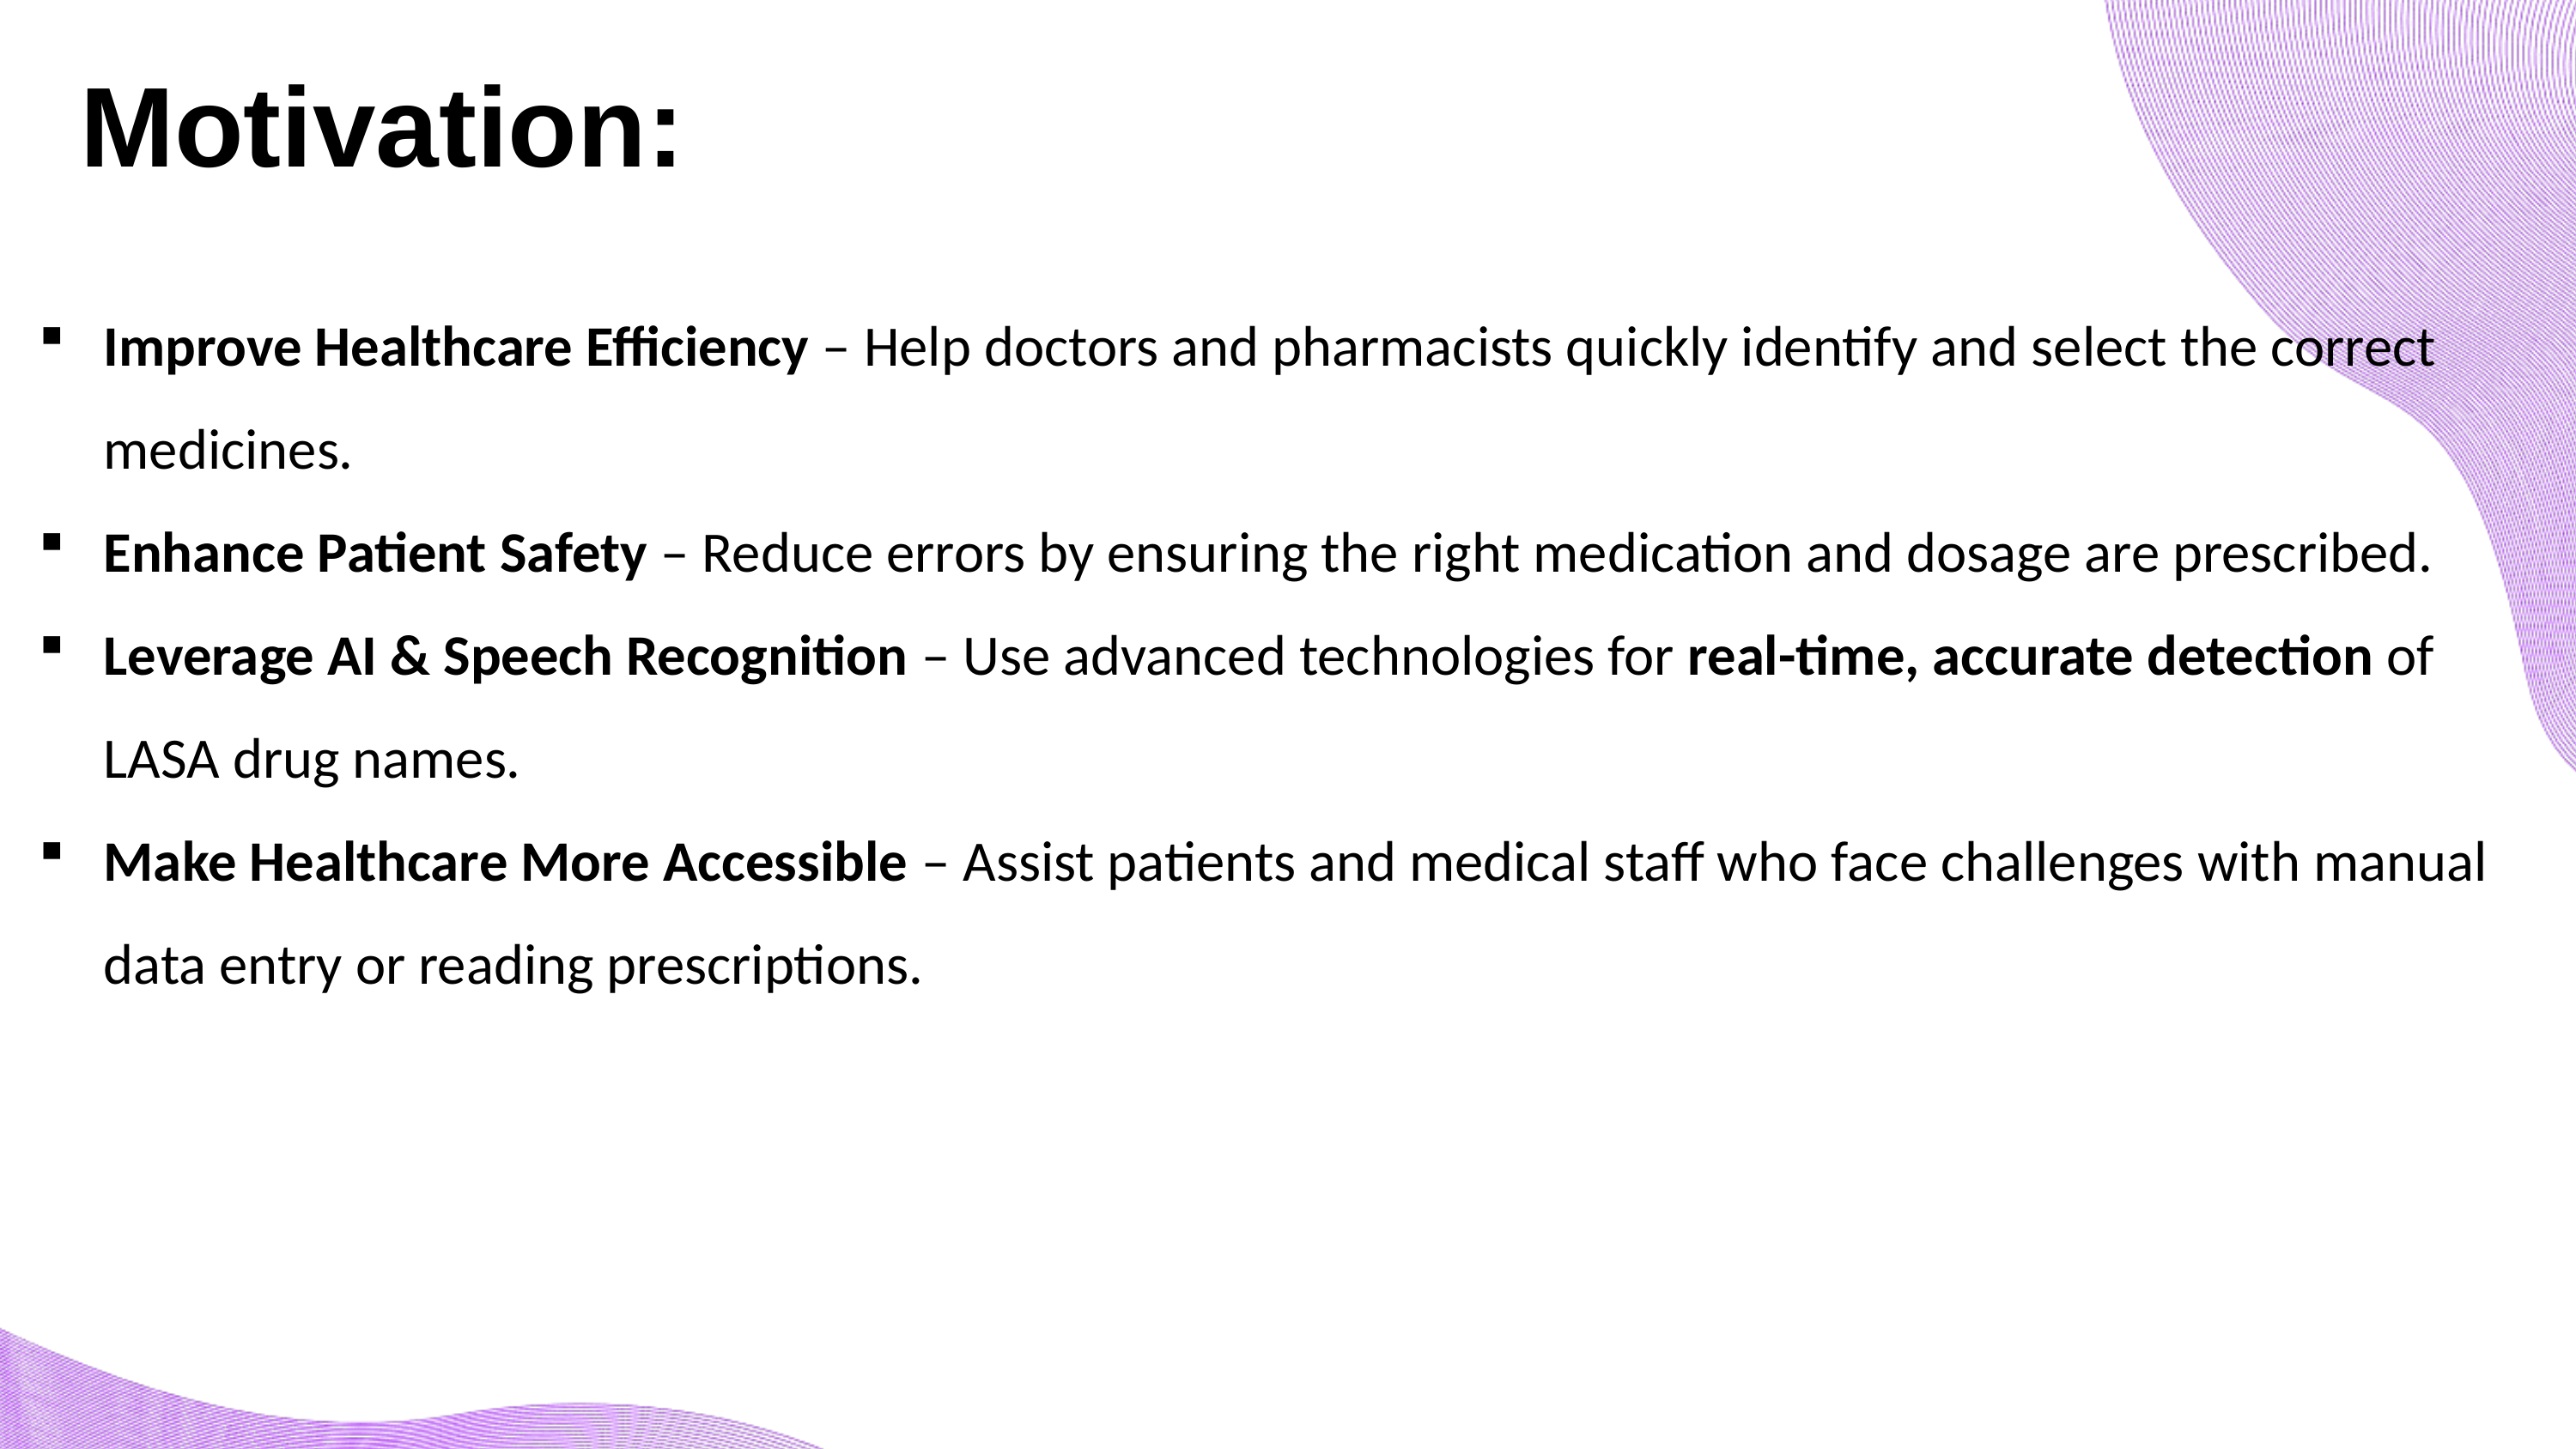

Motivation:

Improve Healthcare Efficiency – Help doctors and pharmacists quickly identify and select the correct medicines.
Enhance Patient Safety – Reduce errors by ensuring the right medication and dosage are prescribed.
Leverage AI & Speech Recognition – Use advanced technologies for real-time, accurate detection of LASA drug names.
Make Healthcare More Accessible – Assist patients and medical staff who face challenges with manual data entry or reading prescriptions.